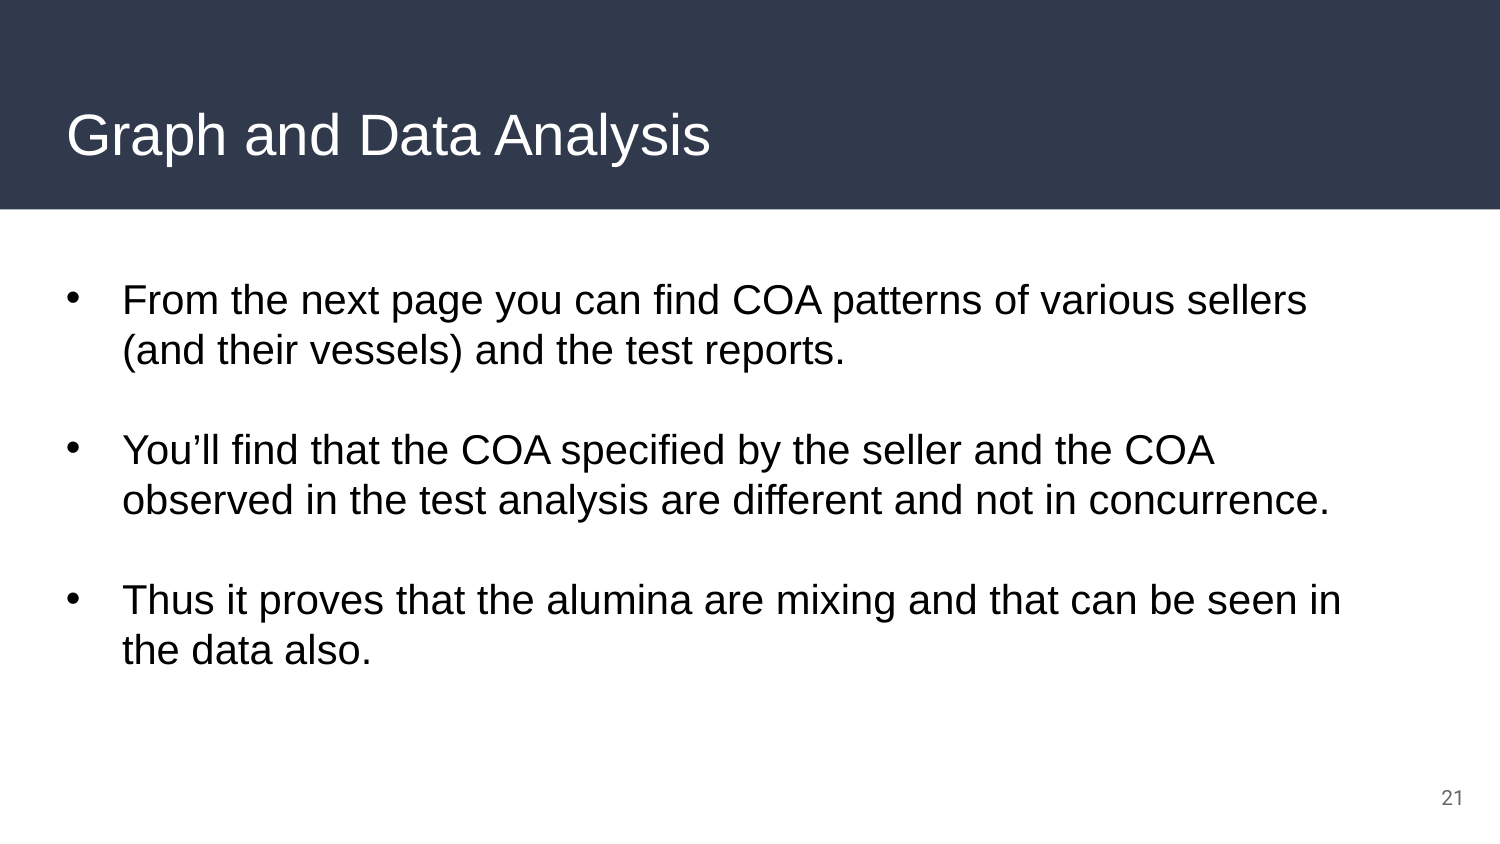

# Graph and Data Analysis
From the next page you can find COA patterns of various sellers (and their vessels) and the test reports.

You’ll find that the COA specified by the seller and the COA observed in the test analysis are different and not in concurrence.

Thus it proves that the alumina are mixing and that can be seen in the data also.
21